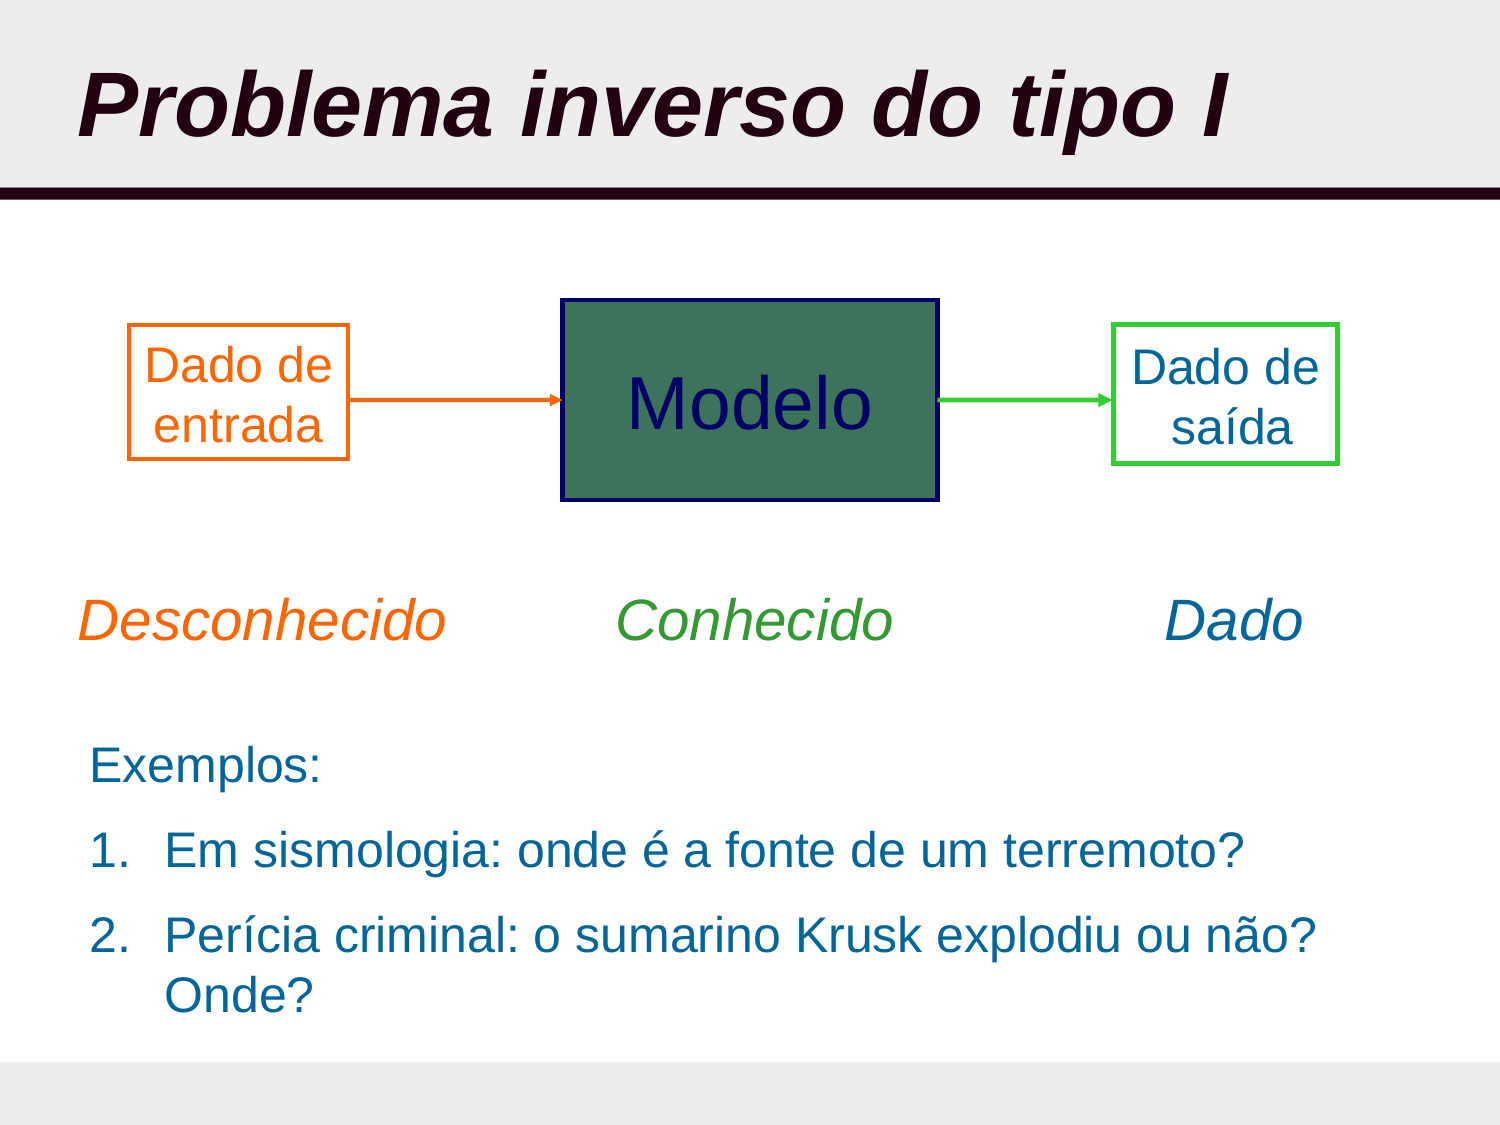

# Problema inverso do tipo I
Modelo
Dado de
entrada
Dado de
 saída

Desconhecido
Conhecido
Dado
Exemplos:
Em sismologia: onde é a fonte de um terremoto?
Perícia criminal: o sumarino Krusk explodiu ou não? Onde?